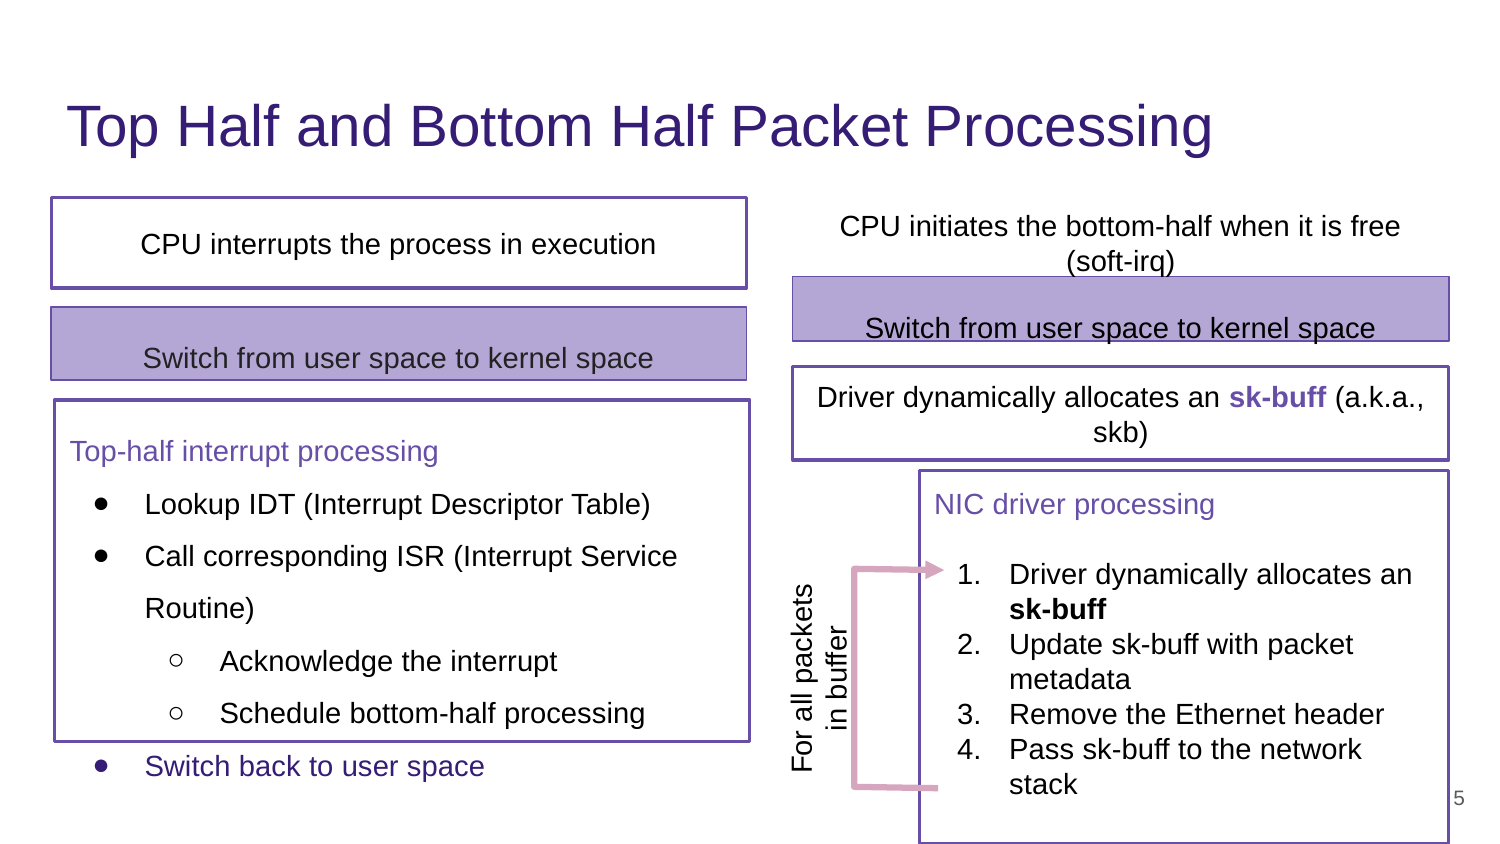

# Top Half and Bottom Half Packet Processing

CPU initiates the bottom-half when it is free (soft-irq)
Switch from user space to kernel space
CPU interrupts the process in execution
Switch from user space to kernel space
Driver dynamically allocates an sk-buff (a.k.a., skb)
Top-half interrupt processing
Lookup IDT (Interrupt Descriptor Table)
Call corresponding ISR (Interrupt Service Routine)
Acknowledge the interrupt
Schedule bottom-half processing
Switch back to user space
NIC driver processing

Driver dynamically allocates an sk-buff
Update sk-buff with packet metadata
Remove the Ethernet header
Pass sk-buff to the network stack

For all packets in buffer
5